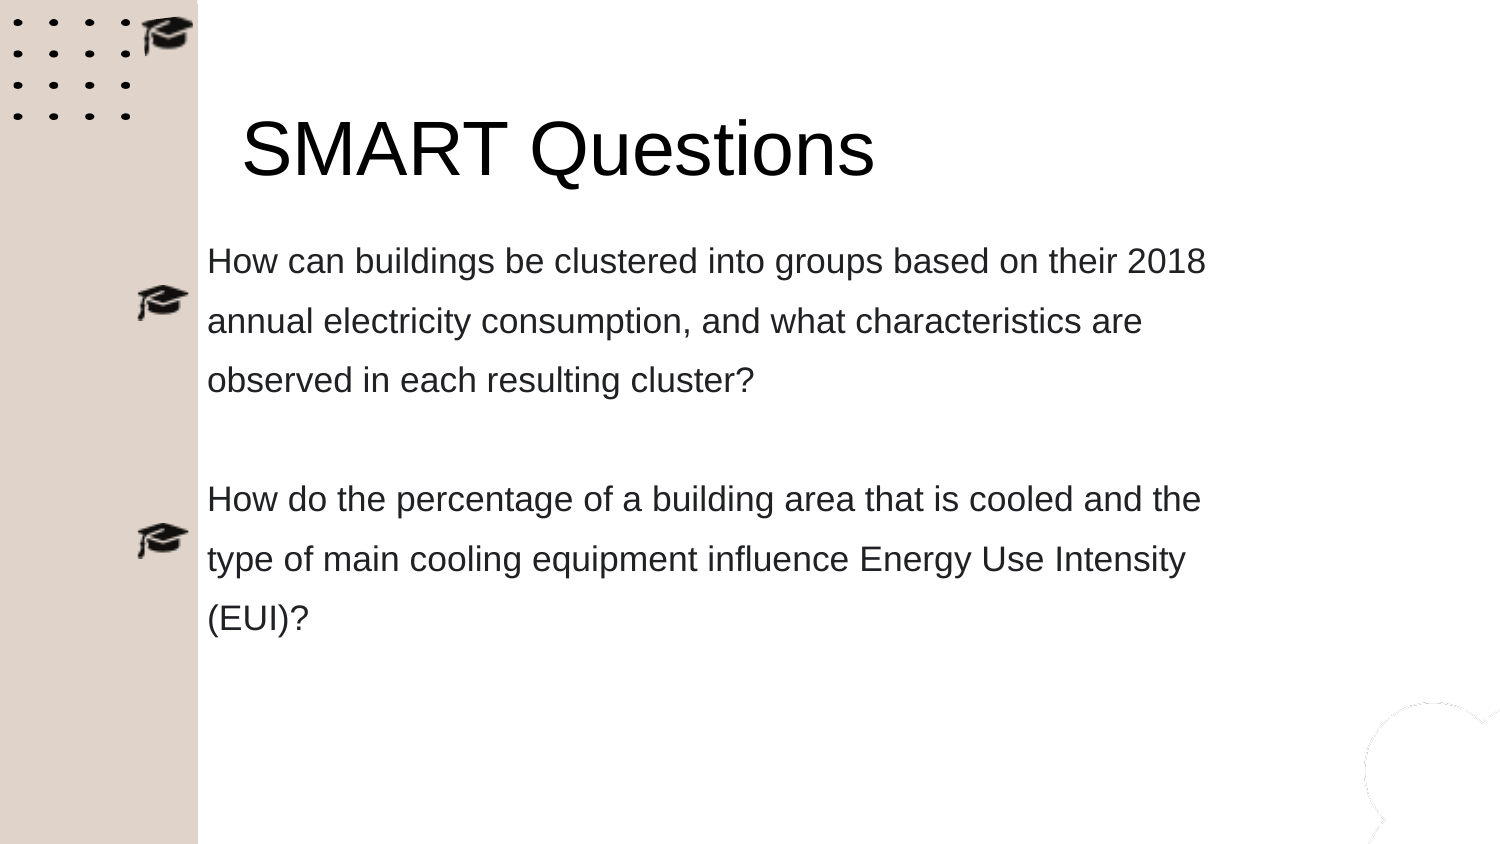

SMART Questions
How can buildings be clustered into groups based on their 2018 annual electricity consumption, and what characteristics are observed in each resulting cluster?

How do the percentage of a building area that is cooled and the type of main cooling equipment influence Energy Use Intensity (EUI)?